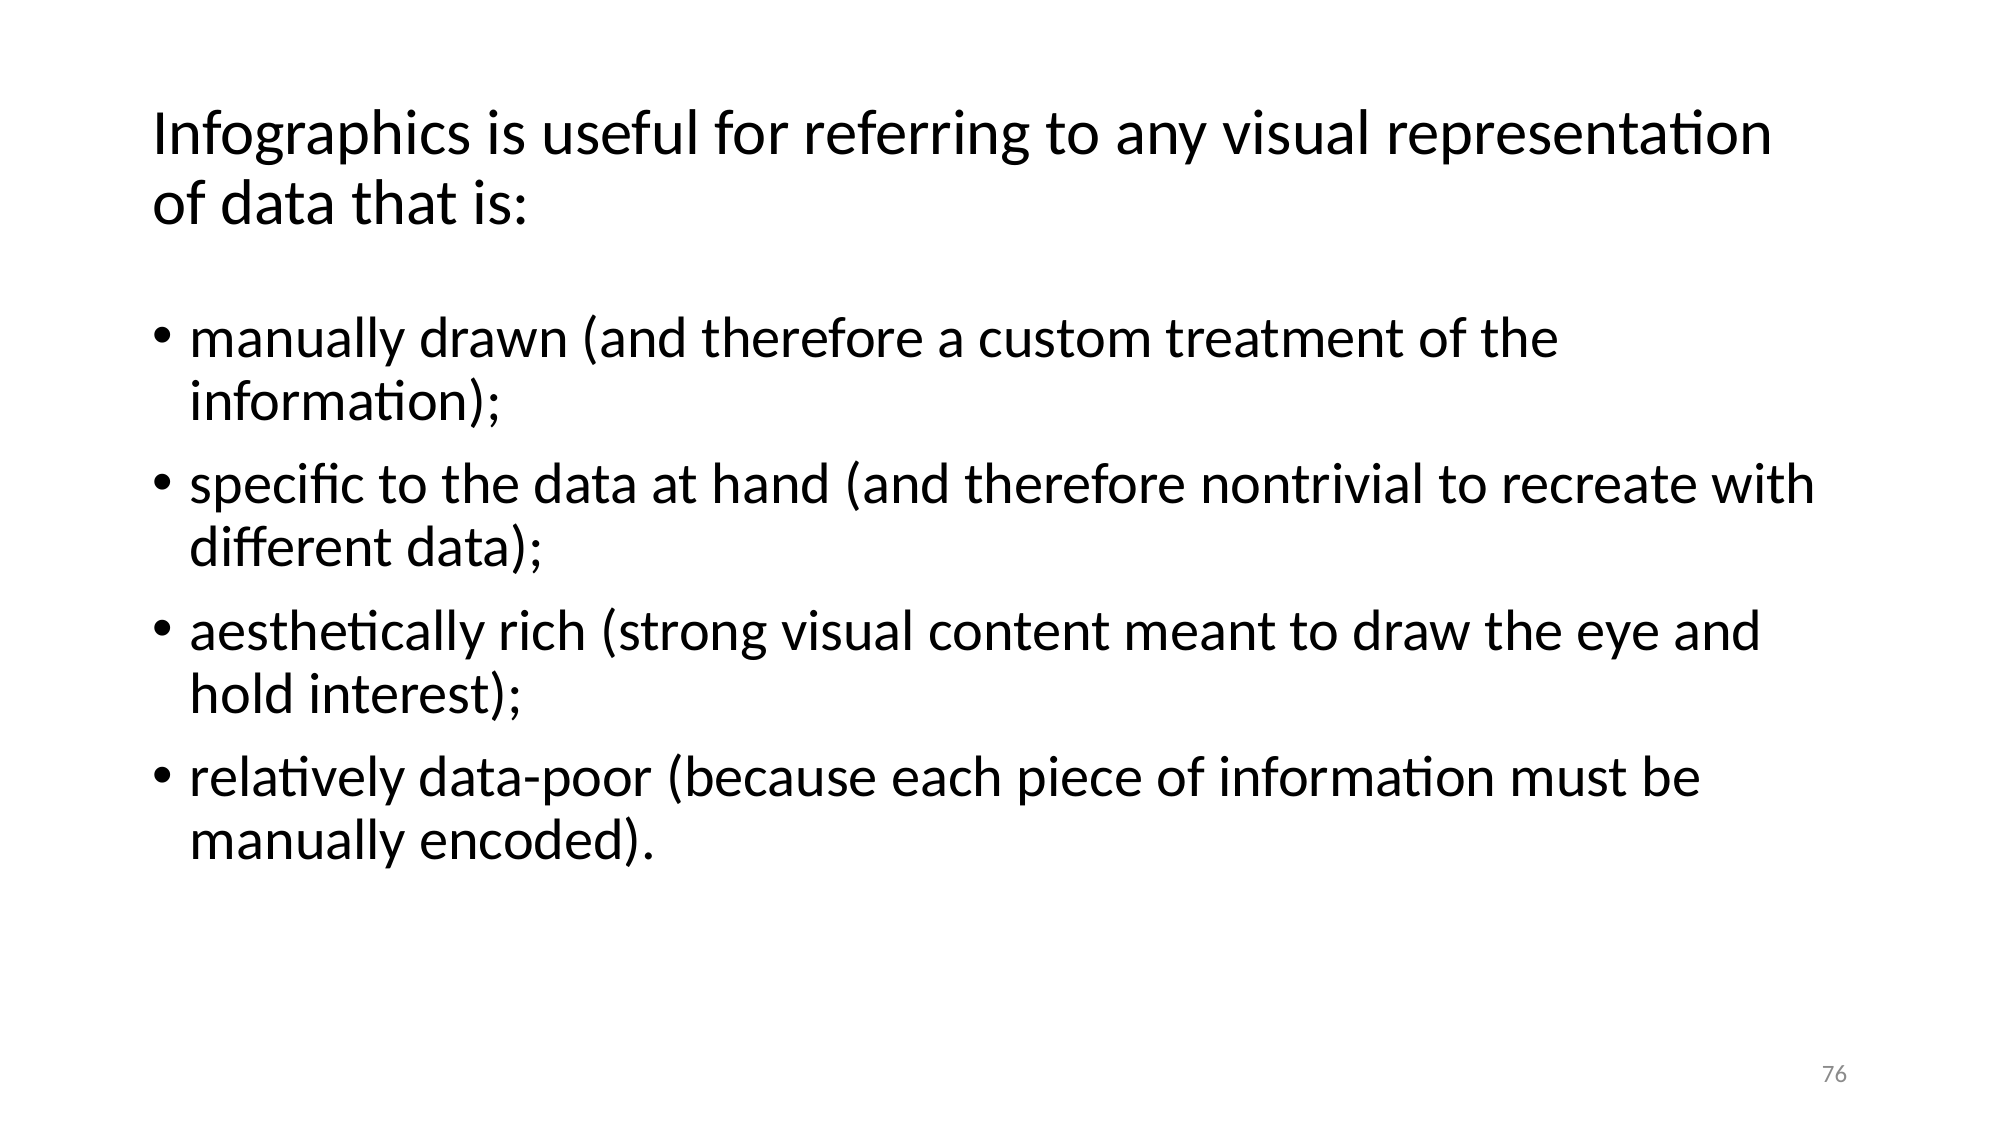

# Infographics is useful for referring to any visual representation of data that is:
manually drawn (and therefore a custom treatment of the information);
specific to the data at hand (and therefore nontrivial to recreate with different data);
aesthetically rich (strong visual content meant to draw the eye and hold interest);
relatively data-poor (because each piece of information must be manually encoded).
76